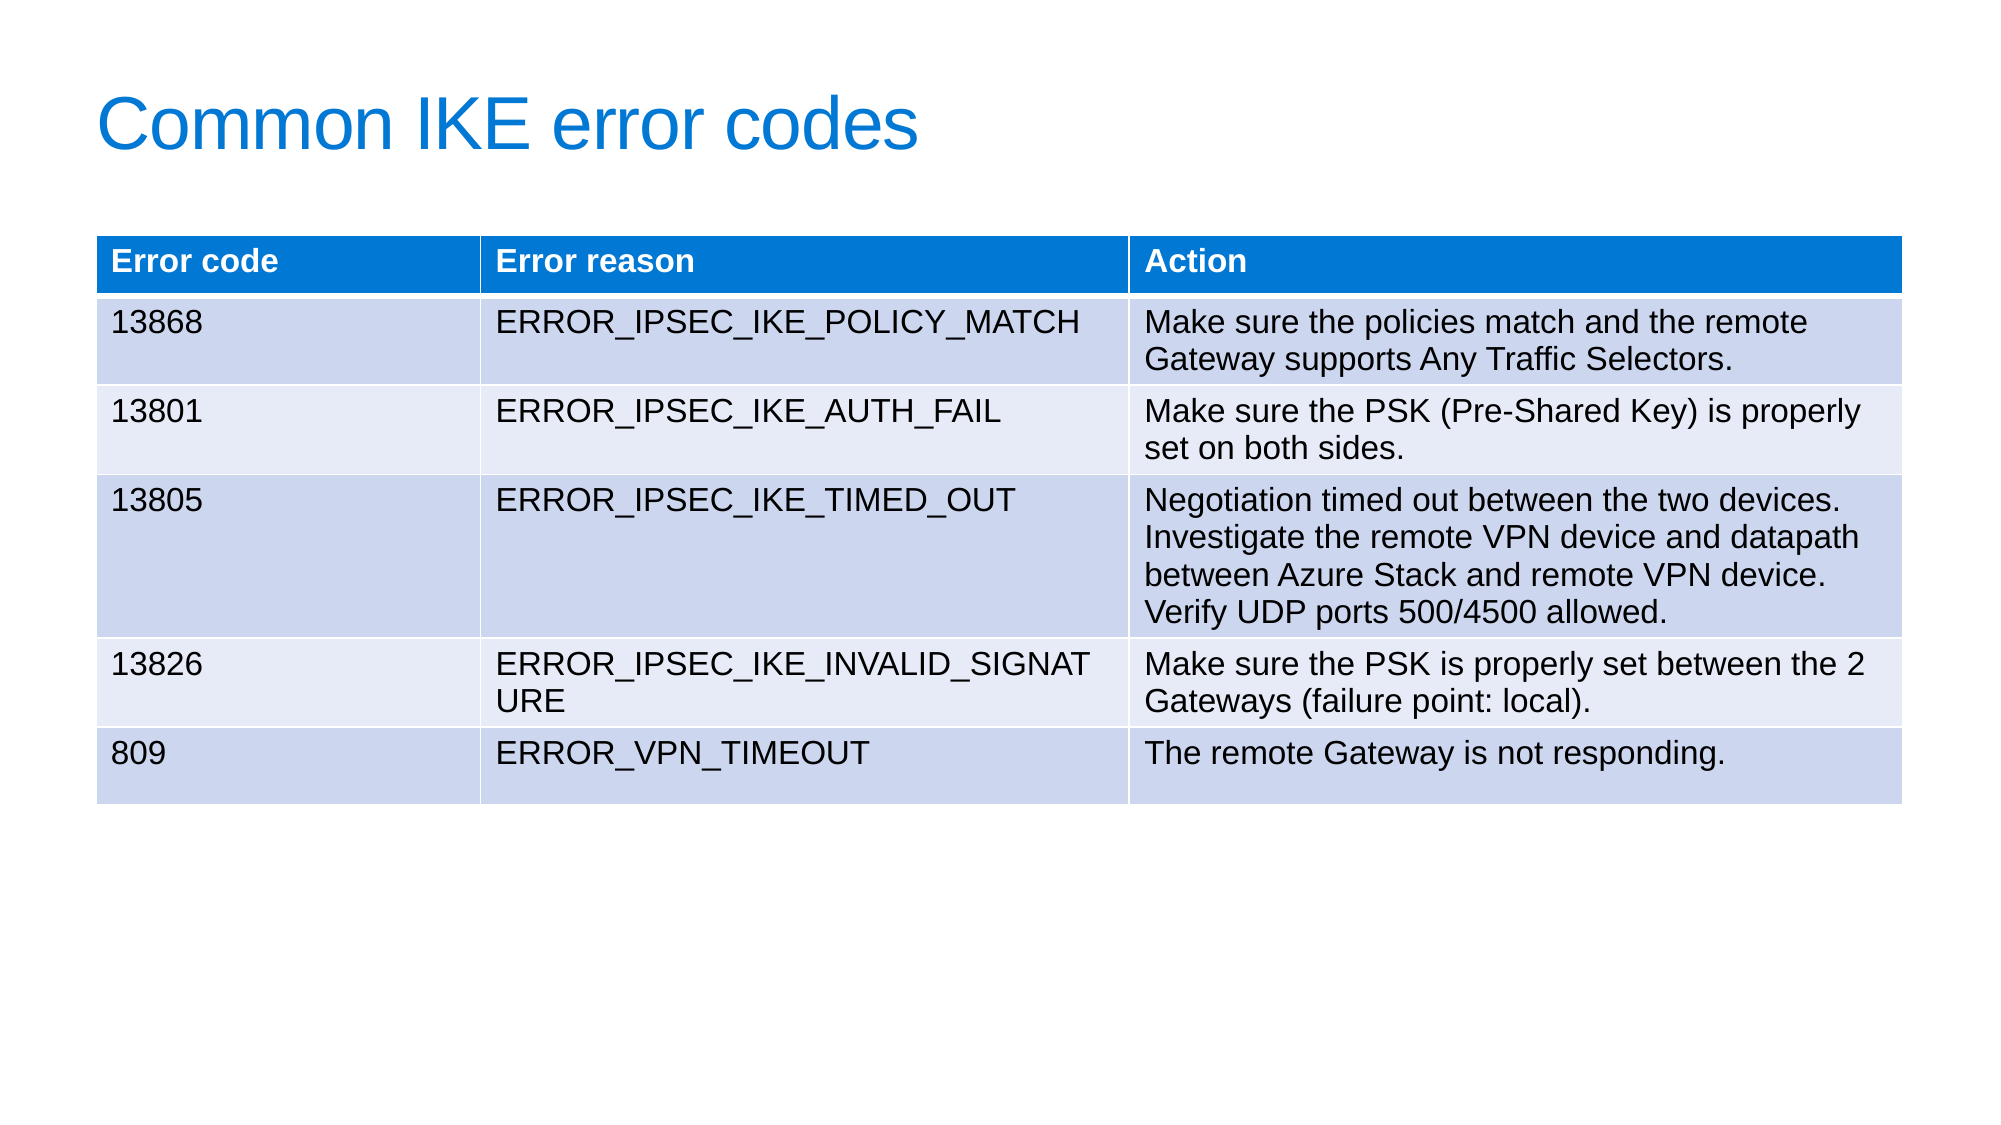

# Common IKE error codes
| Error code | Error reason | Action |
| --- | --- | --- |
| 13868 | ERROR\_IPSEC\_IKE\_POLICY\_MATCH | Make sure the policies match and the remote Gateway supports Any Traffic Selectors. |
| 13801 | ERROR\_IPSEC\_IKE\_AUTH\_FAIL | Make sure the PSK (Pre-Shared Key) is properly set on both sides. |
| 13805 | ERROR\_IPSEC\_IKE\_TIMED\_OUT | Negotiation timed out between the two devices. Investigate the remote VPN device and datapath between Azure Stack and remote VPN device. Verify UDP ports 500/4500 allowed. |
| 13826 | ERROR\_IPSEC\_IKE\_INVALID\_SIGNATURE | Make sure the PSK is properly set between the 2 Gateways (failure point: local). |
| 809 | ERROR\_VPN\_TIMEOUT | The remote Gateway is not responding. |